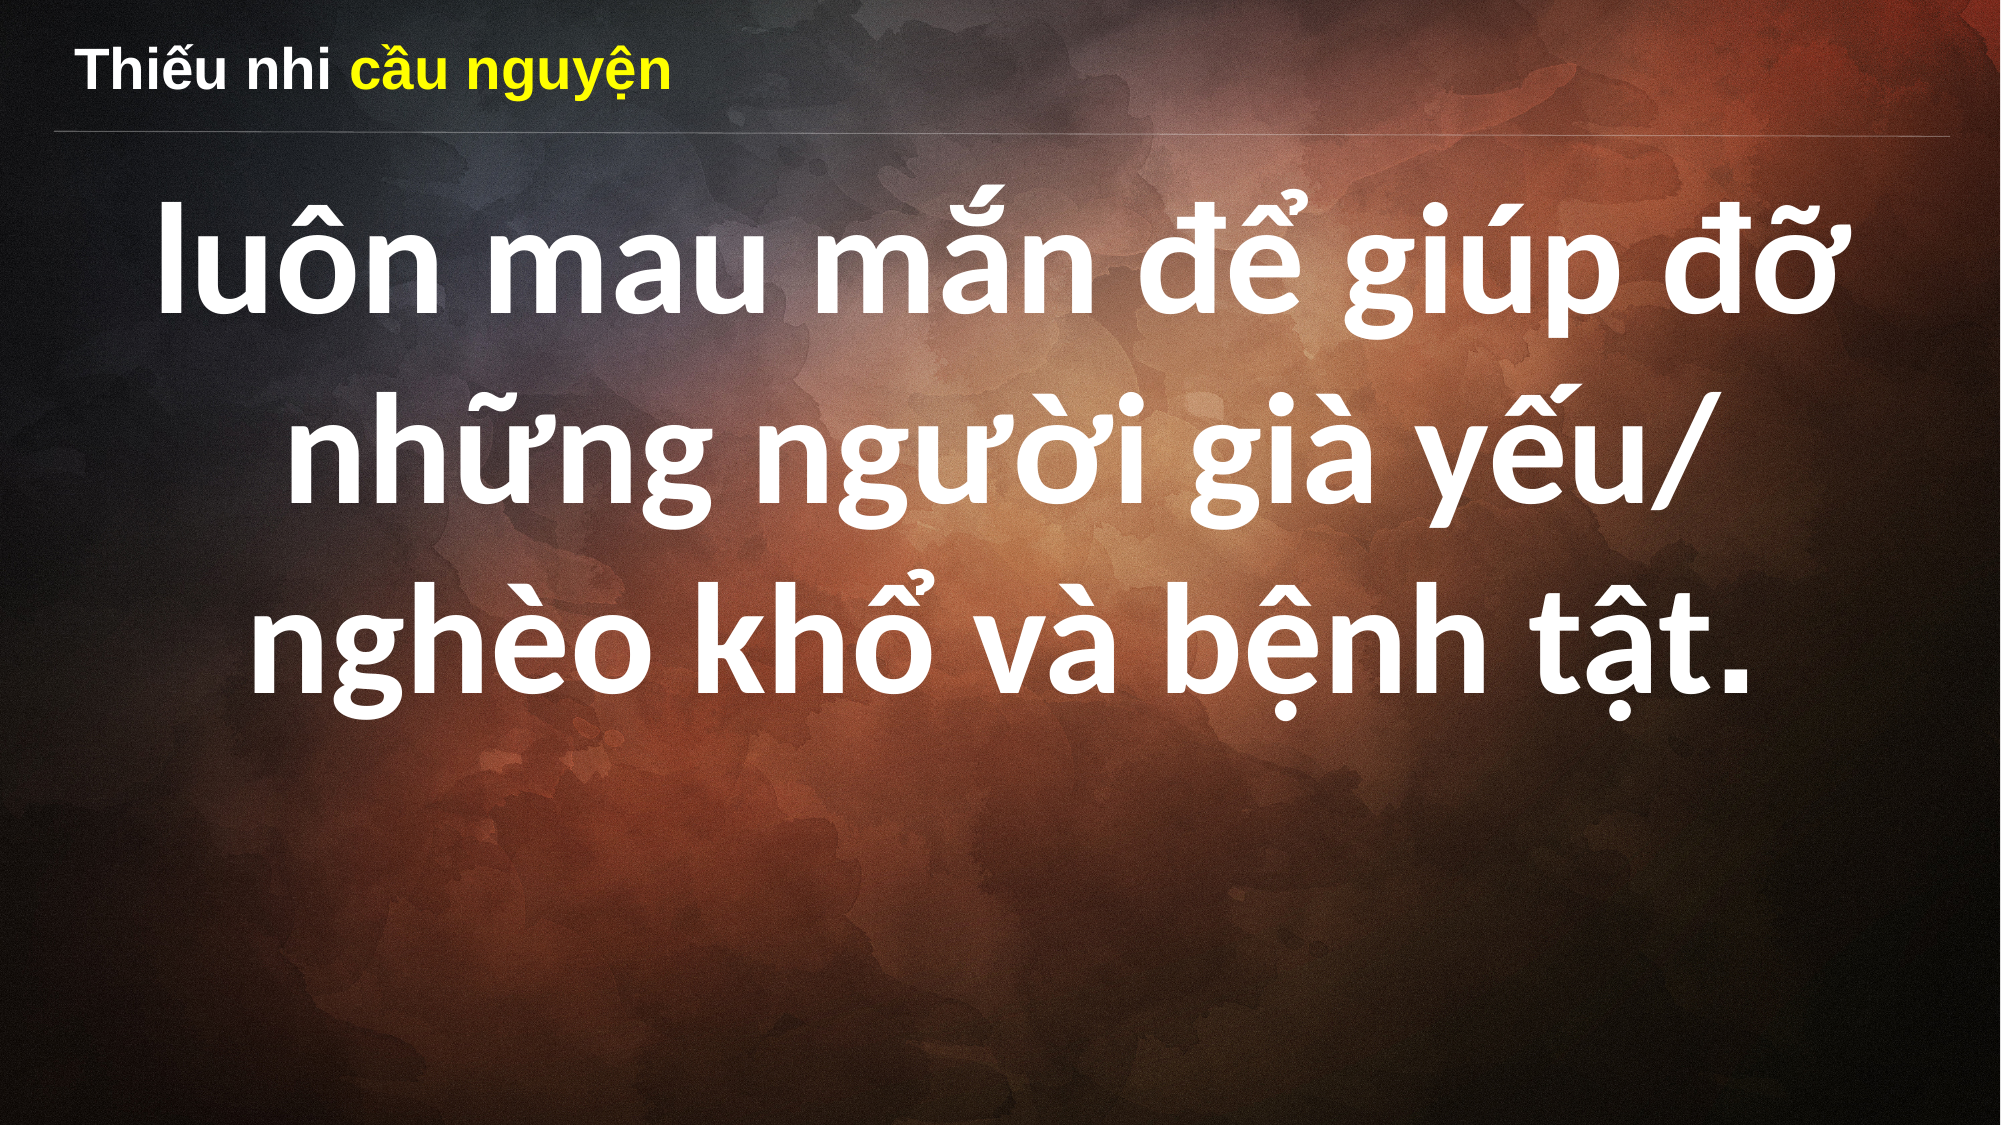

Thiếu nhi cầu nguyện
luôn mau mắn để giúp đỡ những người già yếu/ nghèo khổ và bệnh tật.